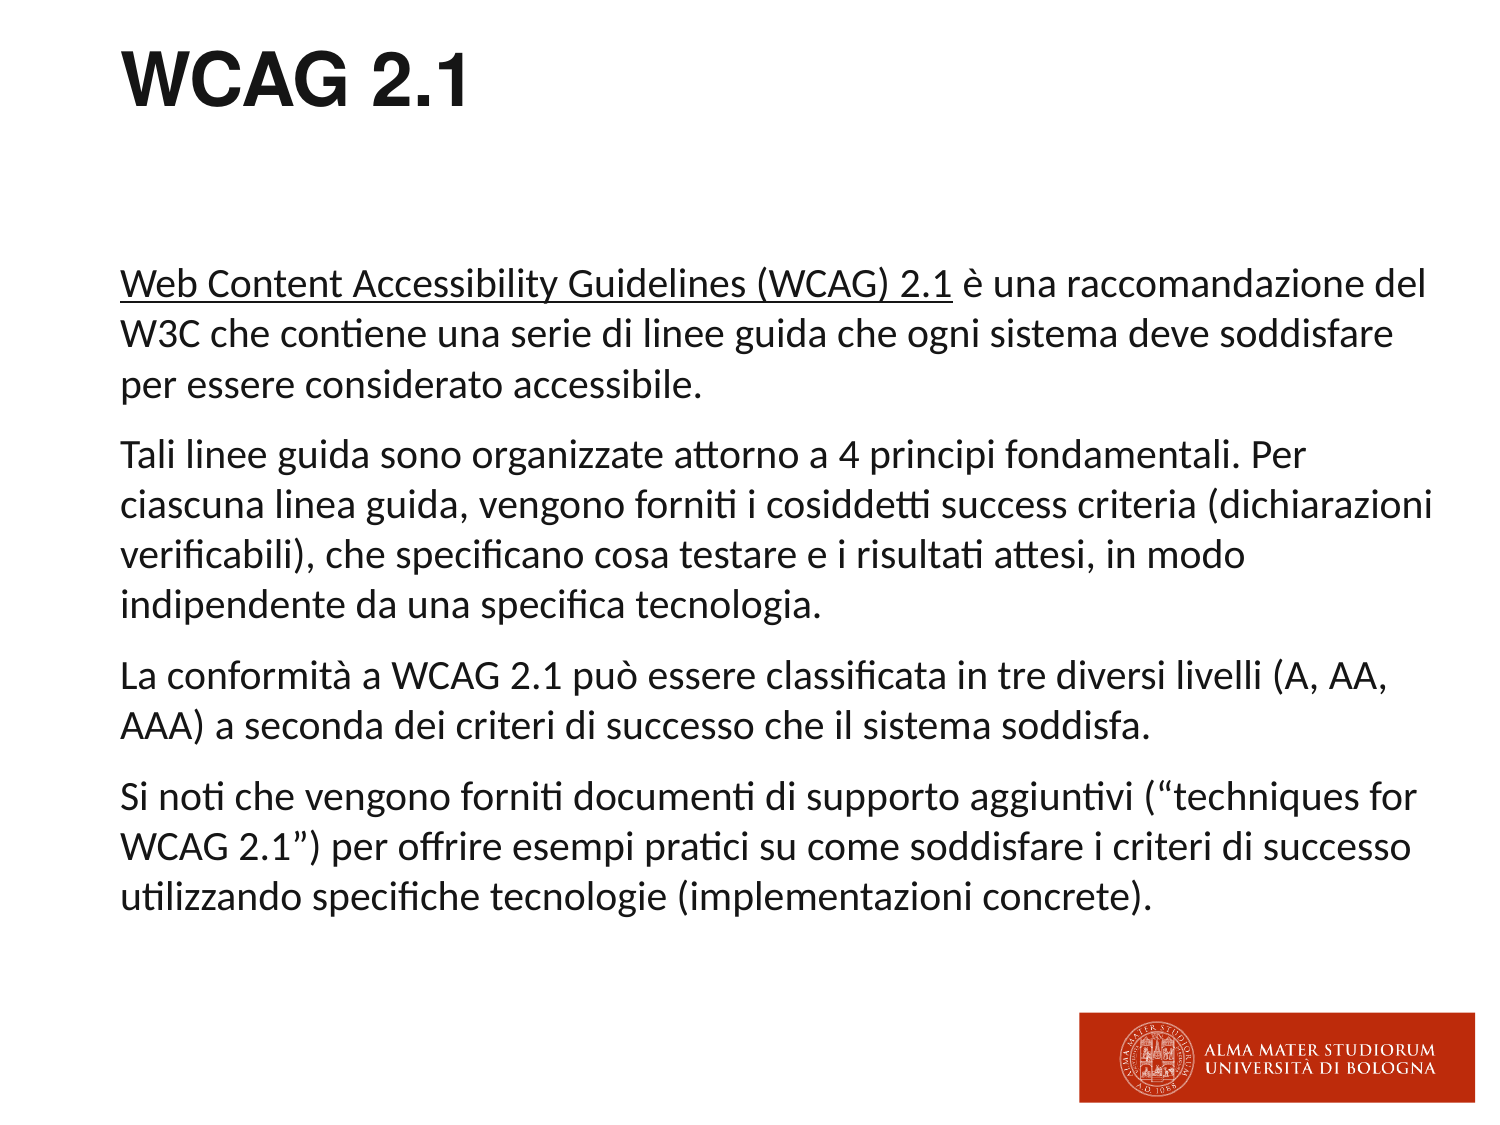

# WCAG 2.1
Web Content Accessibility Guidelines (WCAG) 2.1 è una raccomandazione del W3C che contiene una serie di linee guida che ogni sistema deve soddisfare per essere considerato accessibile.
Tali linee guida sono organizzate attorno a 4 principi fondamentali. Per ciascuna linea guida, vengono forniti i cosiddetti success criteria (dichiarazioni verificabili), che specificano cosa testare e i risultati attesi, in modo indipendente da una specifica tecnologia.
La conformità a WCAG 2.1 può essere classificata in tre diversi livelli (A, AA, AAA) a seconda dei criteri di successo che il sistema soddisfa.
Si noti che vengono forniti documenti di supporto aggiuntivi (“techniques for WCAG 2.1”) per offrire esempi pratici su come soddisfare i criteri di successo utilizzando specifiche tecnologie (implementazioni concrete).